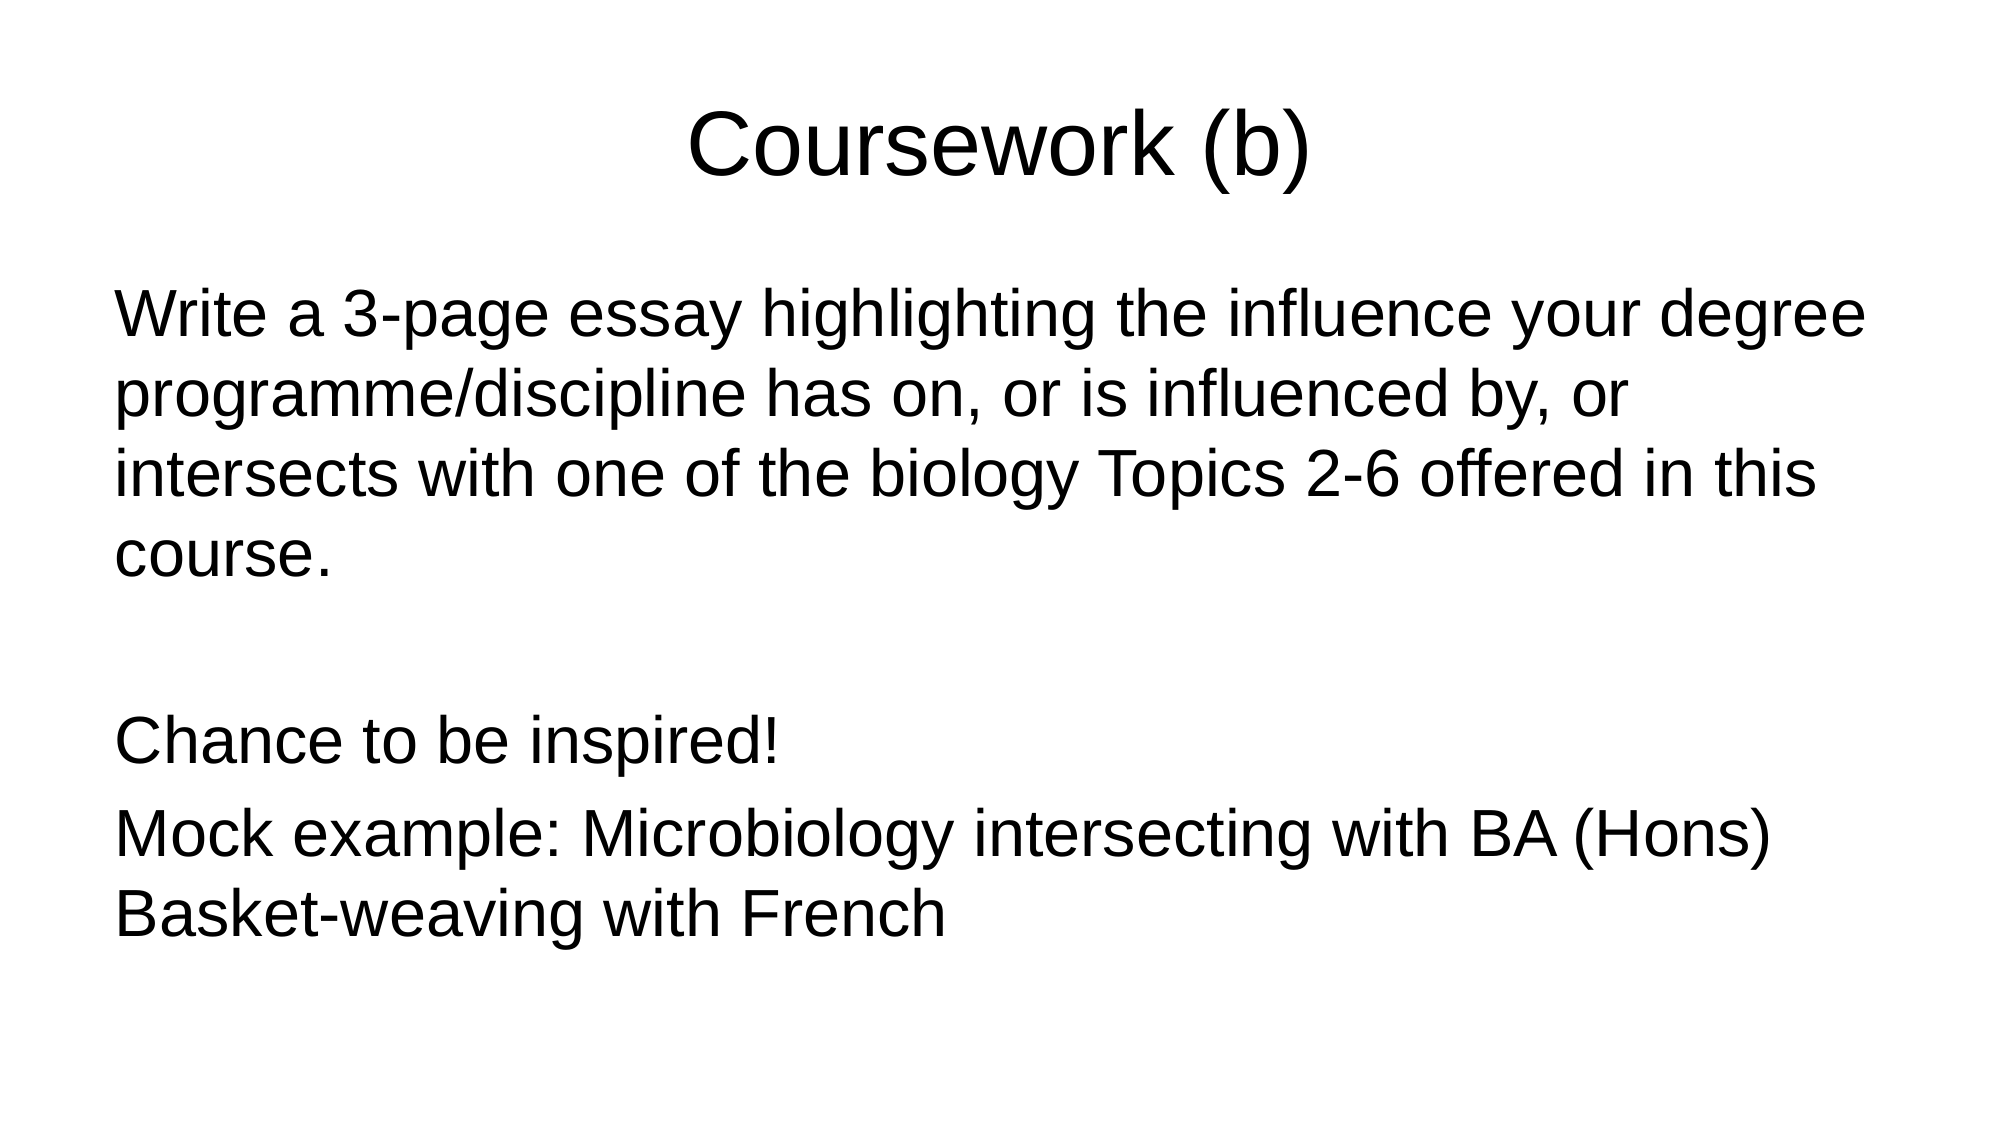

# Coursework (b)
Write a 3-page essay highlighting the influence your degree programme/discipline has on, or is influenced by, or intersects with one of the biology Topics 2-6 offered in this course.

Chance to be inspired!
Mock example: Microbiology intersecting with BA (Hons) Basket-weaving with French